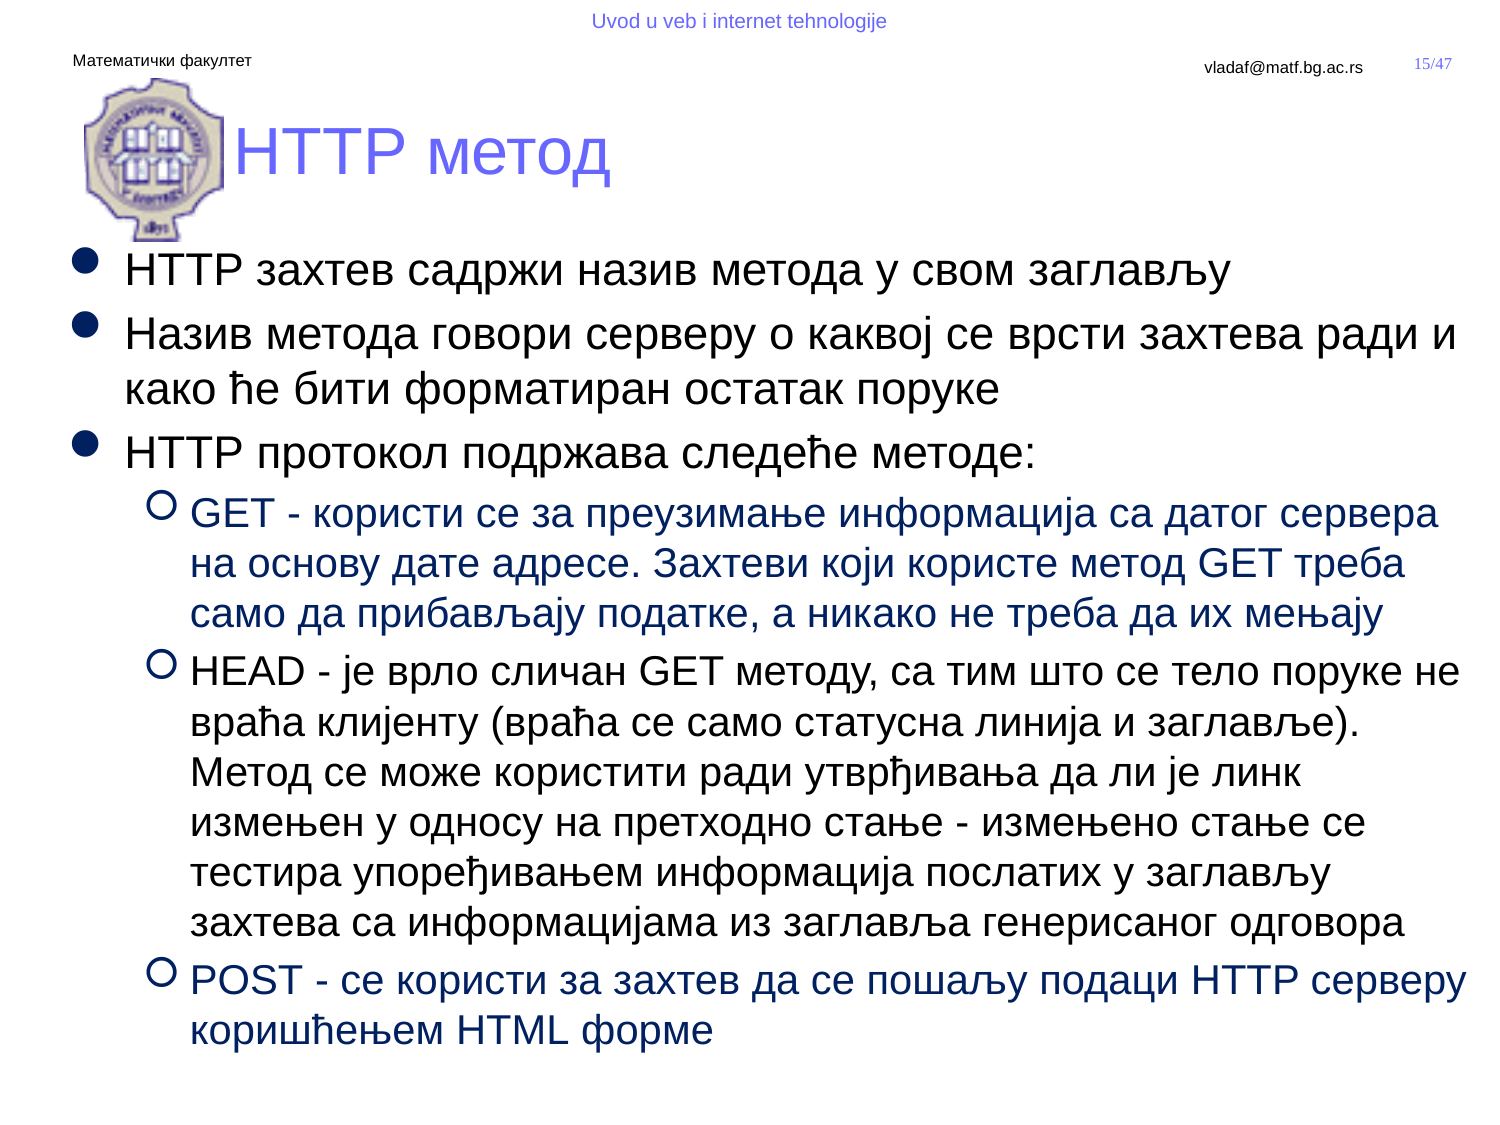

# HTTP метод
HTTP захтев садржи назив метода у свом заглављу
Назив метода говори серверу о каквој се врсти захтева ради и како ће бити форматиран остатак поруке
HTTP протокол подржава следеће методе:
GET - користи се за преузимање информација са датог сервера на основу дате адресе. Захтеви који користе метод GET треба само да прибављају податке, а никако не треба да их мењају
HEAD - је врло сличан GET методу, са тим што се тело поруке не враћа клијенту (враћа се само статусна линија и заглавље). Метод се може користити ради утврђивања да ли је линк измењен у односу на претходно стање - измењено стање се тестира упоређивањем информација послатих у заглављу захтева са информацијама из заглавља генерисаног одговора
POST - се користи за захтев да се пошаљу подаци HTTP серверу коришћењем HTML форме